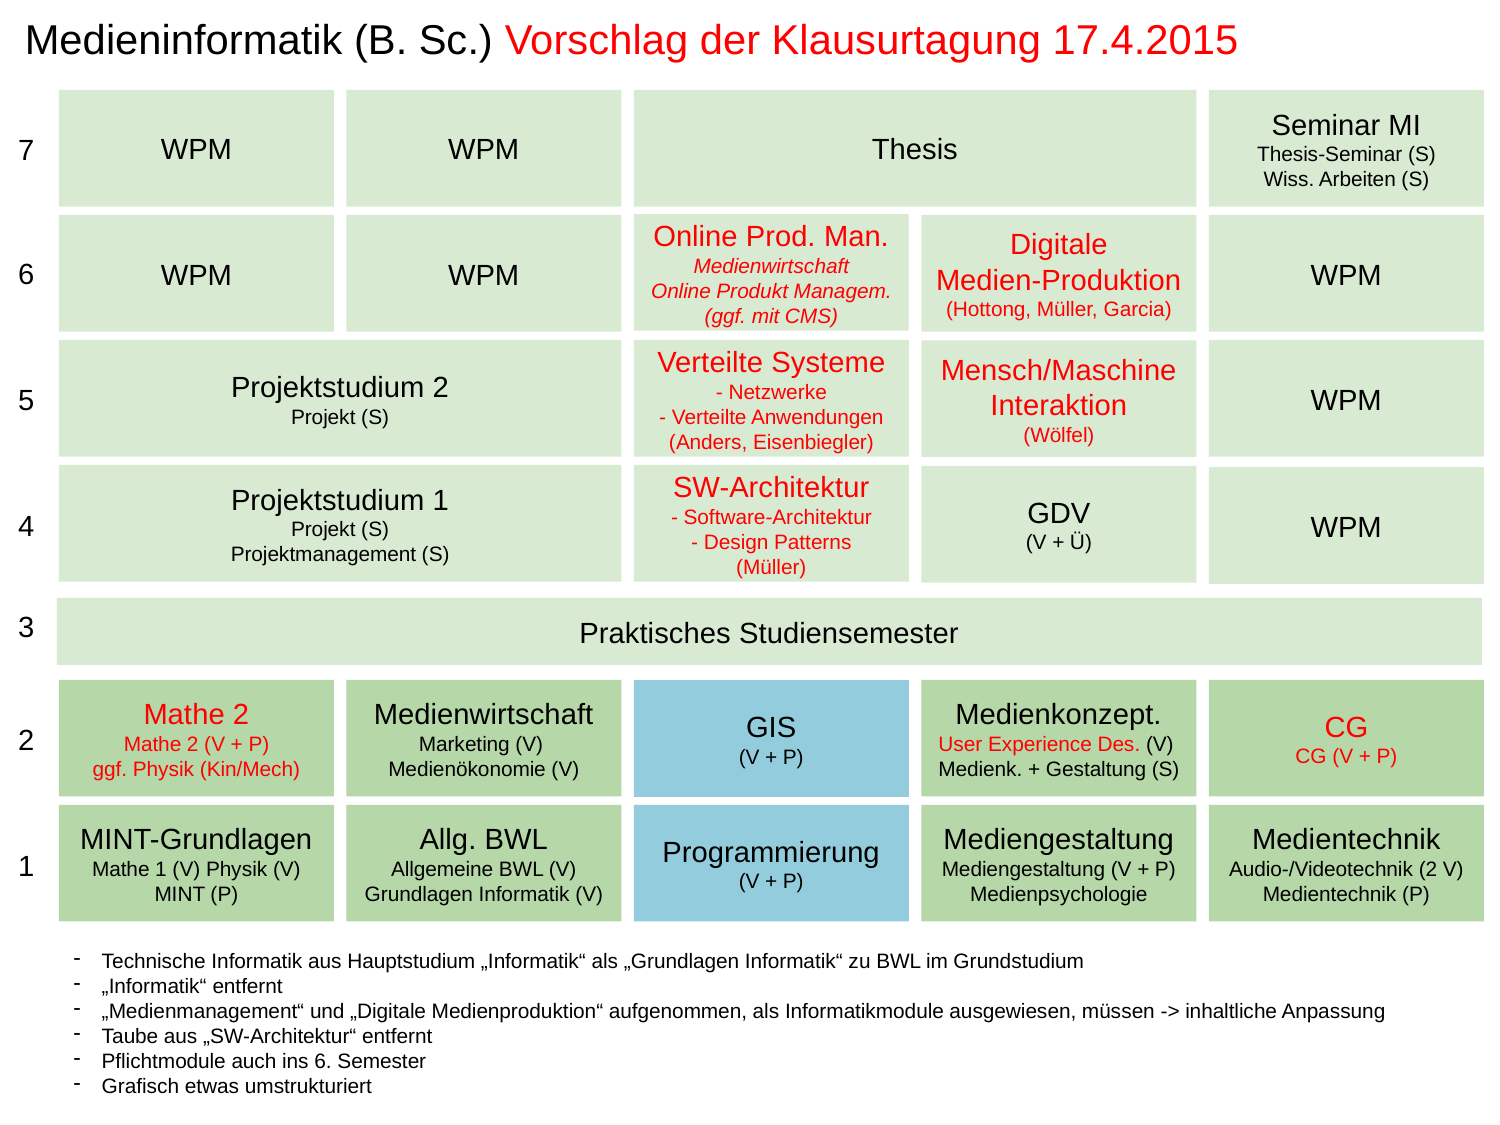

Medieninformatik (B. Sc.) Vorschlag der Klausurtagung 17.4.2015

WPM
WPM
Thesis
Seminar MI
Thesis-Seminar (S)
Wiss. Arbeiten (S)
7
Online Prod. Man.
Medienwirtschaft
Online Produkt Managem.
(ggf. mit CMS)
WPM
WPM
Digitale
Medien-Produktion
(Hottong, Müller, Garcia)
WPM
6
Projektstudium 2
Projekt (S)
Verteilte Systeme
- Netzwerke
- Verteilte Anwendungen
(Anders, Eisenbiegler)
WPM
Mensch/Maschine
Interaktion
(Wölfel)
5
Projektstudium 1
Projekt (S)
Projektmanagement (S)
SW-Architektur
- Software-Architektur
- Design Patterns
(Müller)
GDV
(V + Ü)
WPM
4
3
Praktisches Studiensemester
Mathe 2
Mathe 2 (V + P)
ggf. Physik (Kin/Mech)
Medienwirtschaft
Marketing (V)
Medienökonomie (V)
Medienkonzept.
User Experience Des. (V)
Medienk. + Gestaltung (S)
CG
CG (V + P)
GIS
(V + P)
2
MINT-Grundlagen
Mathe 1 (V) Physik (V)
MINT (P)
Allg. BWL
Allgemeine BWL (V)
Grundlagen Informatik (V)
Programmierung
(V + P)
Mediengestaltung
Mediengestaltung (V + P)
Medienpsychologie
Medientechnik
Audio-/Videotechnik (2 V)
Medientechnik (P)
1
Technische Informatik aus Hauptstudium „Informatik“ als „Grundlagen Informatik“ zu BWL im Grundstudium
„Informatik“ entfernt
„Medienmanagement“ und „Digitale Medienproduktion“ aufgenommen, als Informatikmodule ausgewiesen, müssen -> inhaltliche Anpassung
Taube aus „SW-Architektur“ entfernt
Pflichtmodule auch ins 6. Semester
Grafisch etwas umstrukturiert